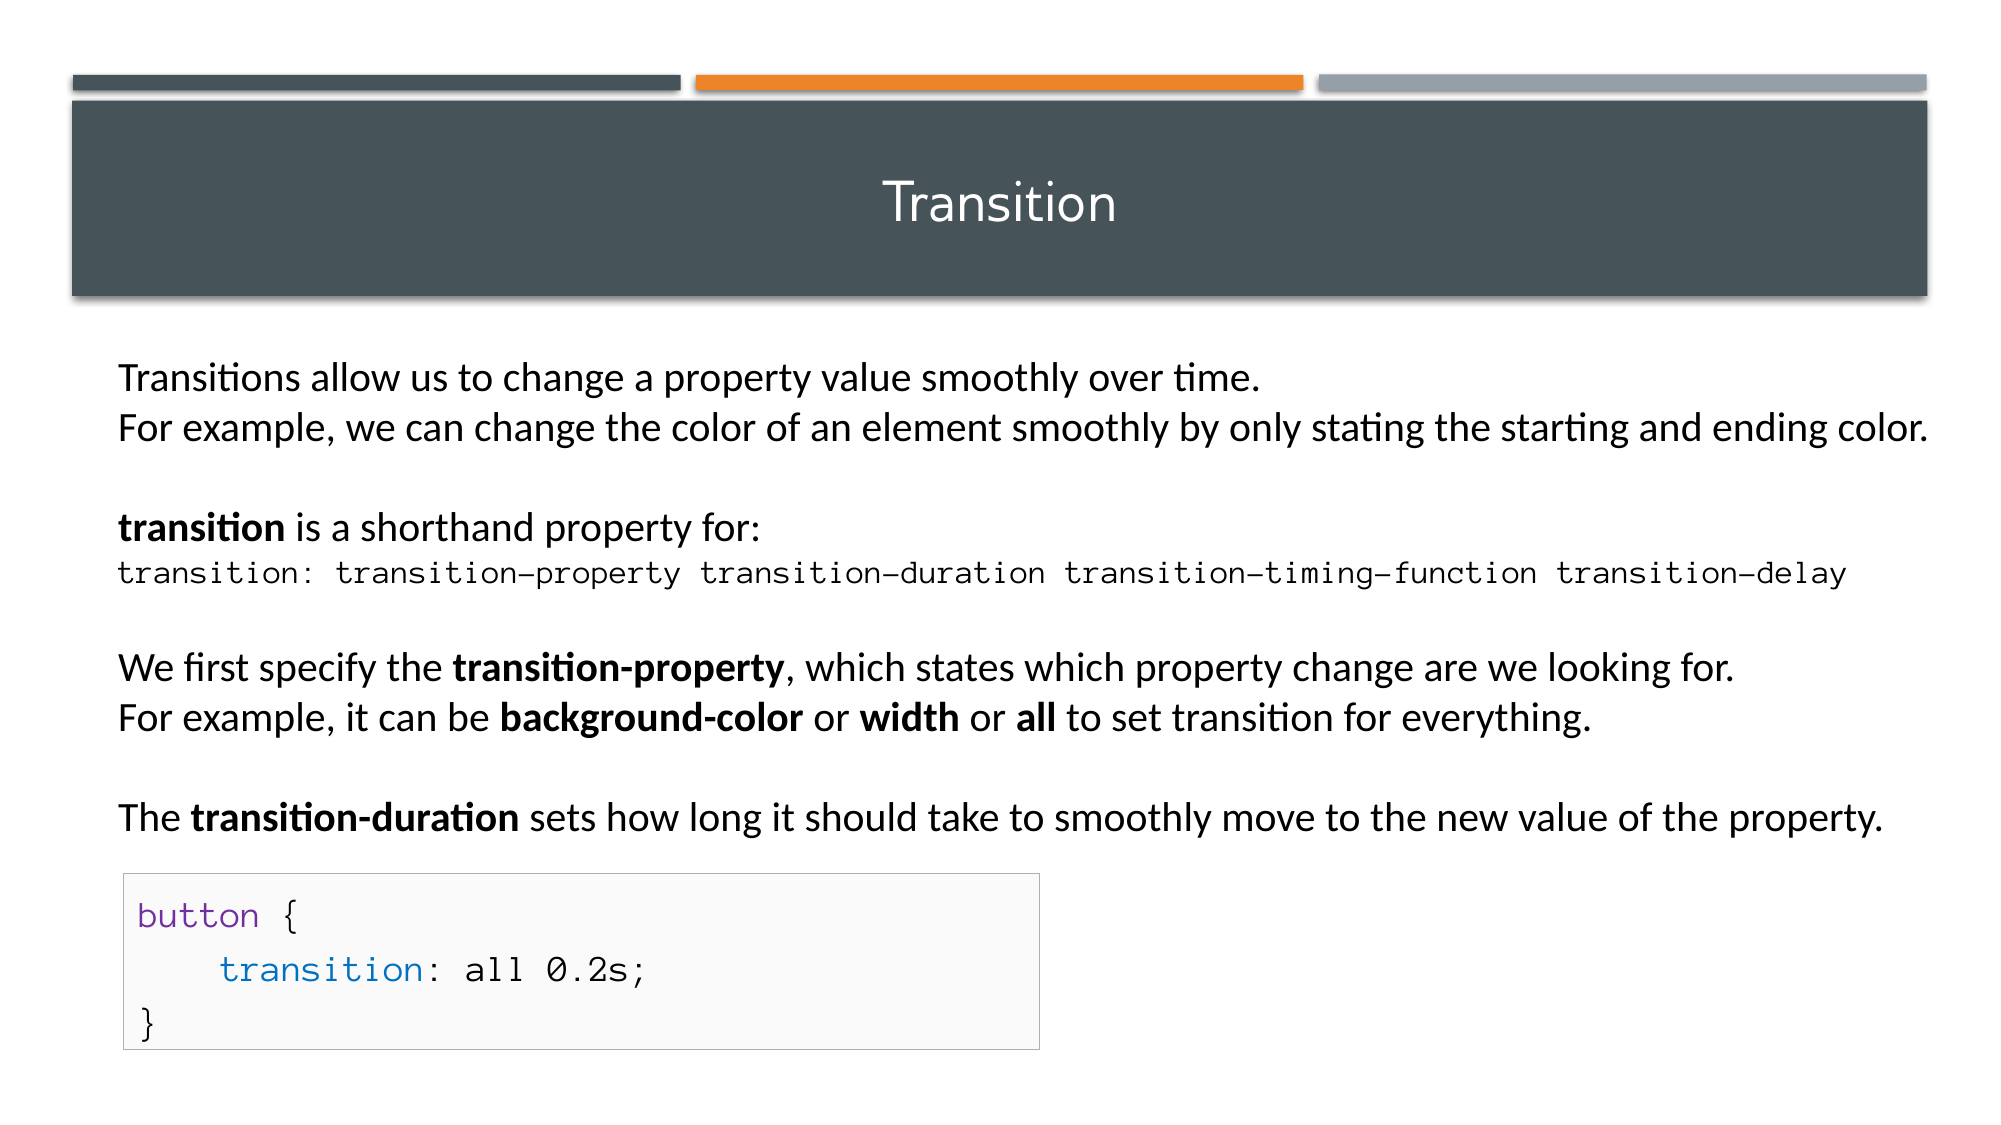

# Transition
Transitions allow us to change a property value smoothly over time.
For example, we can change the color of an element smoothly by only stating the starting and ending color.

transition is a shorthand property for:
transition: transition-property transition-duration transition-timing-function transition-delay

We first specify the transition-property, which states which property change are we looking for.
For example, it can be background-color or width or all to set transition for everything.

The transition-duration sets how long it should take to smoothly move to the new value of the property.

button {
    transition: all 0.2s;
}